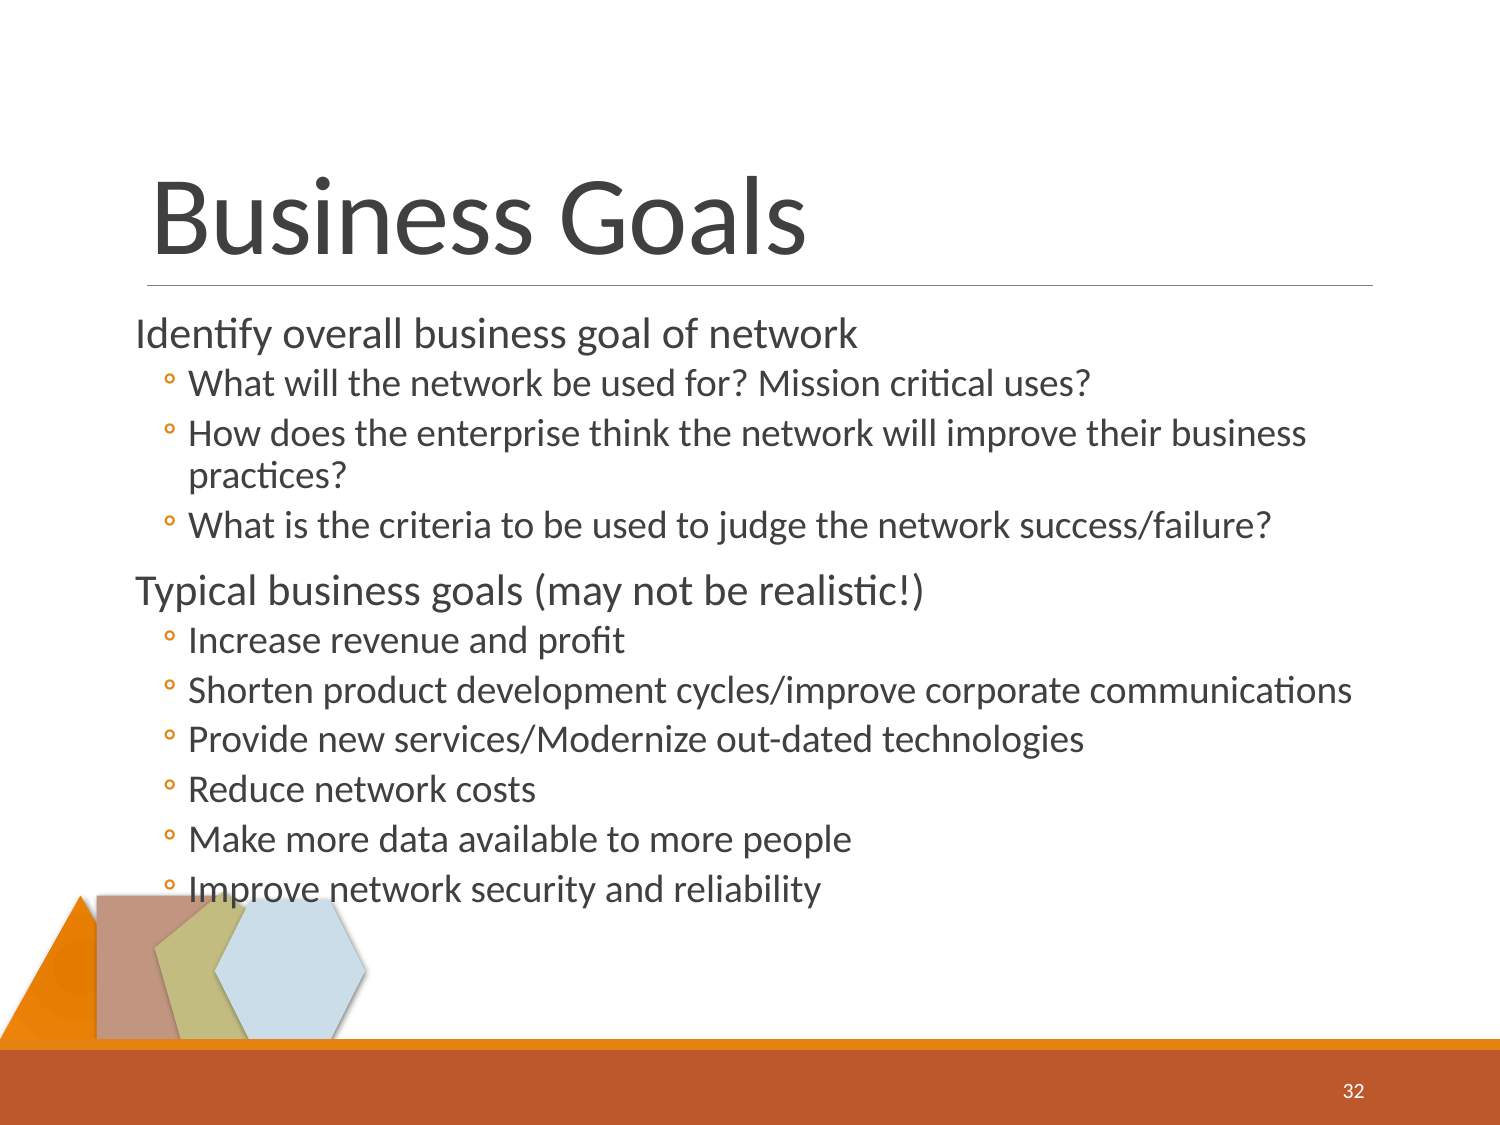

# Business Goals
Identify overall business goal of network
What will the network be used for? Mission critical uses?
How does the enterprise think the network will improve their business practices?
What is the criteria to be used to judge the network success/failure?
Typical business goals (may not be realistic!)
Increase revenue and profit
Shorten product development cycles/improve corporate communications
Provide new services/Modernize out-dated technologies
Reduce network costs
Make more data available to more people
Improve network security and reliability
32